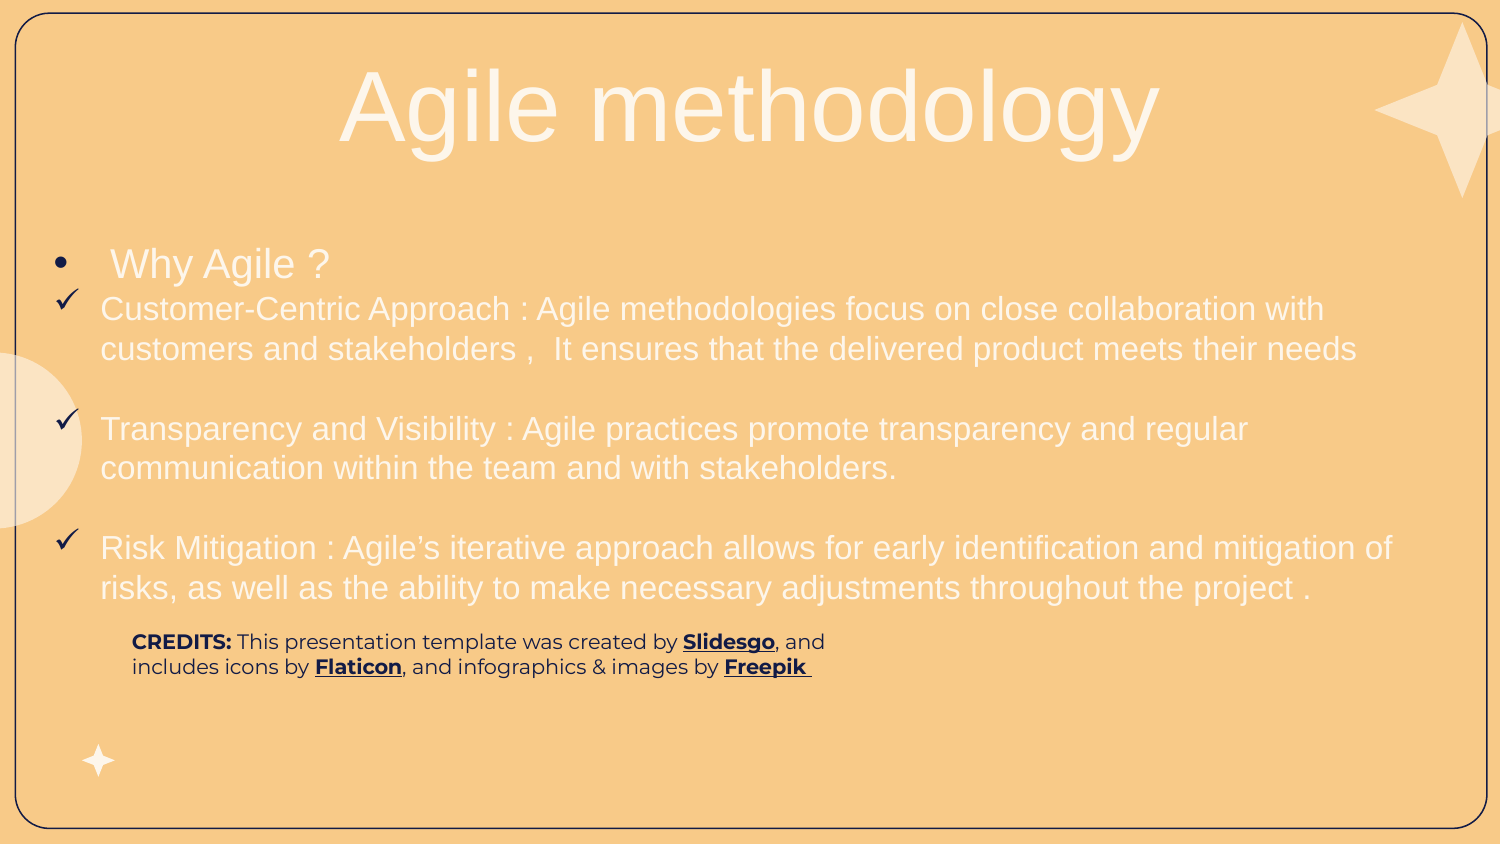

# Agile methodology
Why Agile ?
Customer-Centric Approach : Agile methodologies focus on close collaboration with customers and stakeholders ,  It ensures that the delivered product meets their needs

Transparency and Visibility : Agile practices promote transparency and regular communication within the team and with stakeholders.

Risk Mitigation : Agile’s iterative approach allows for early identification and mitigation of risks, as well as the ability to make necessary adjustments throughout the project .